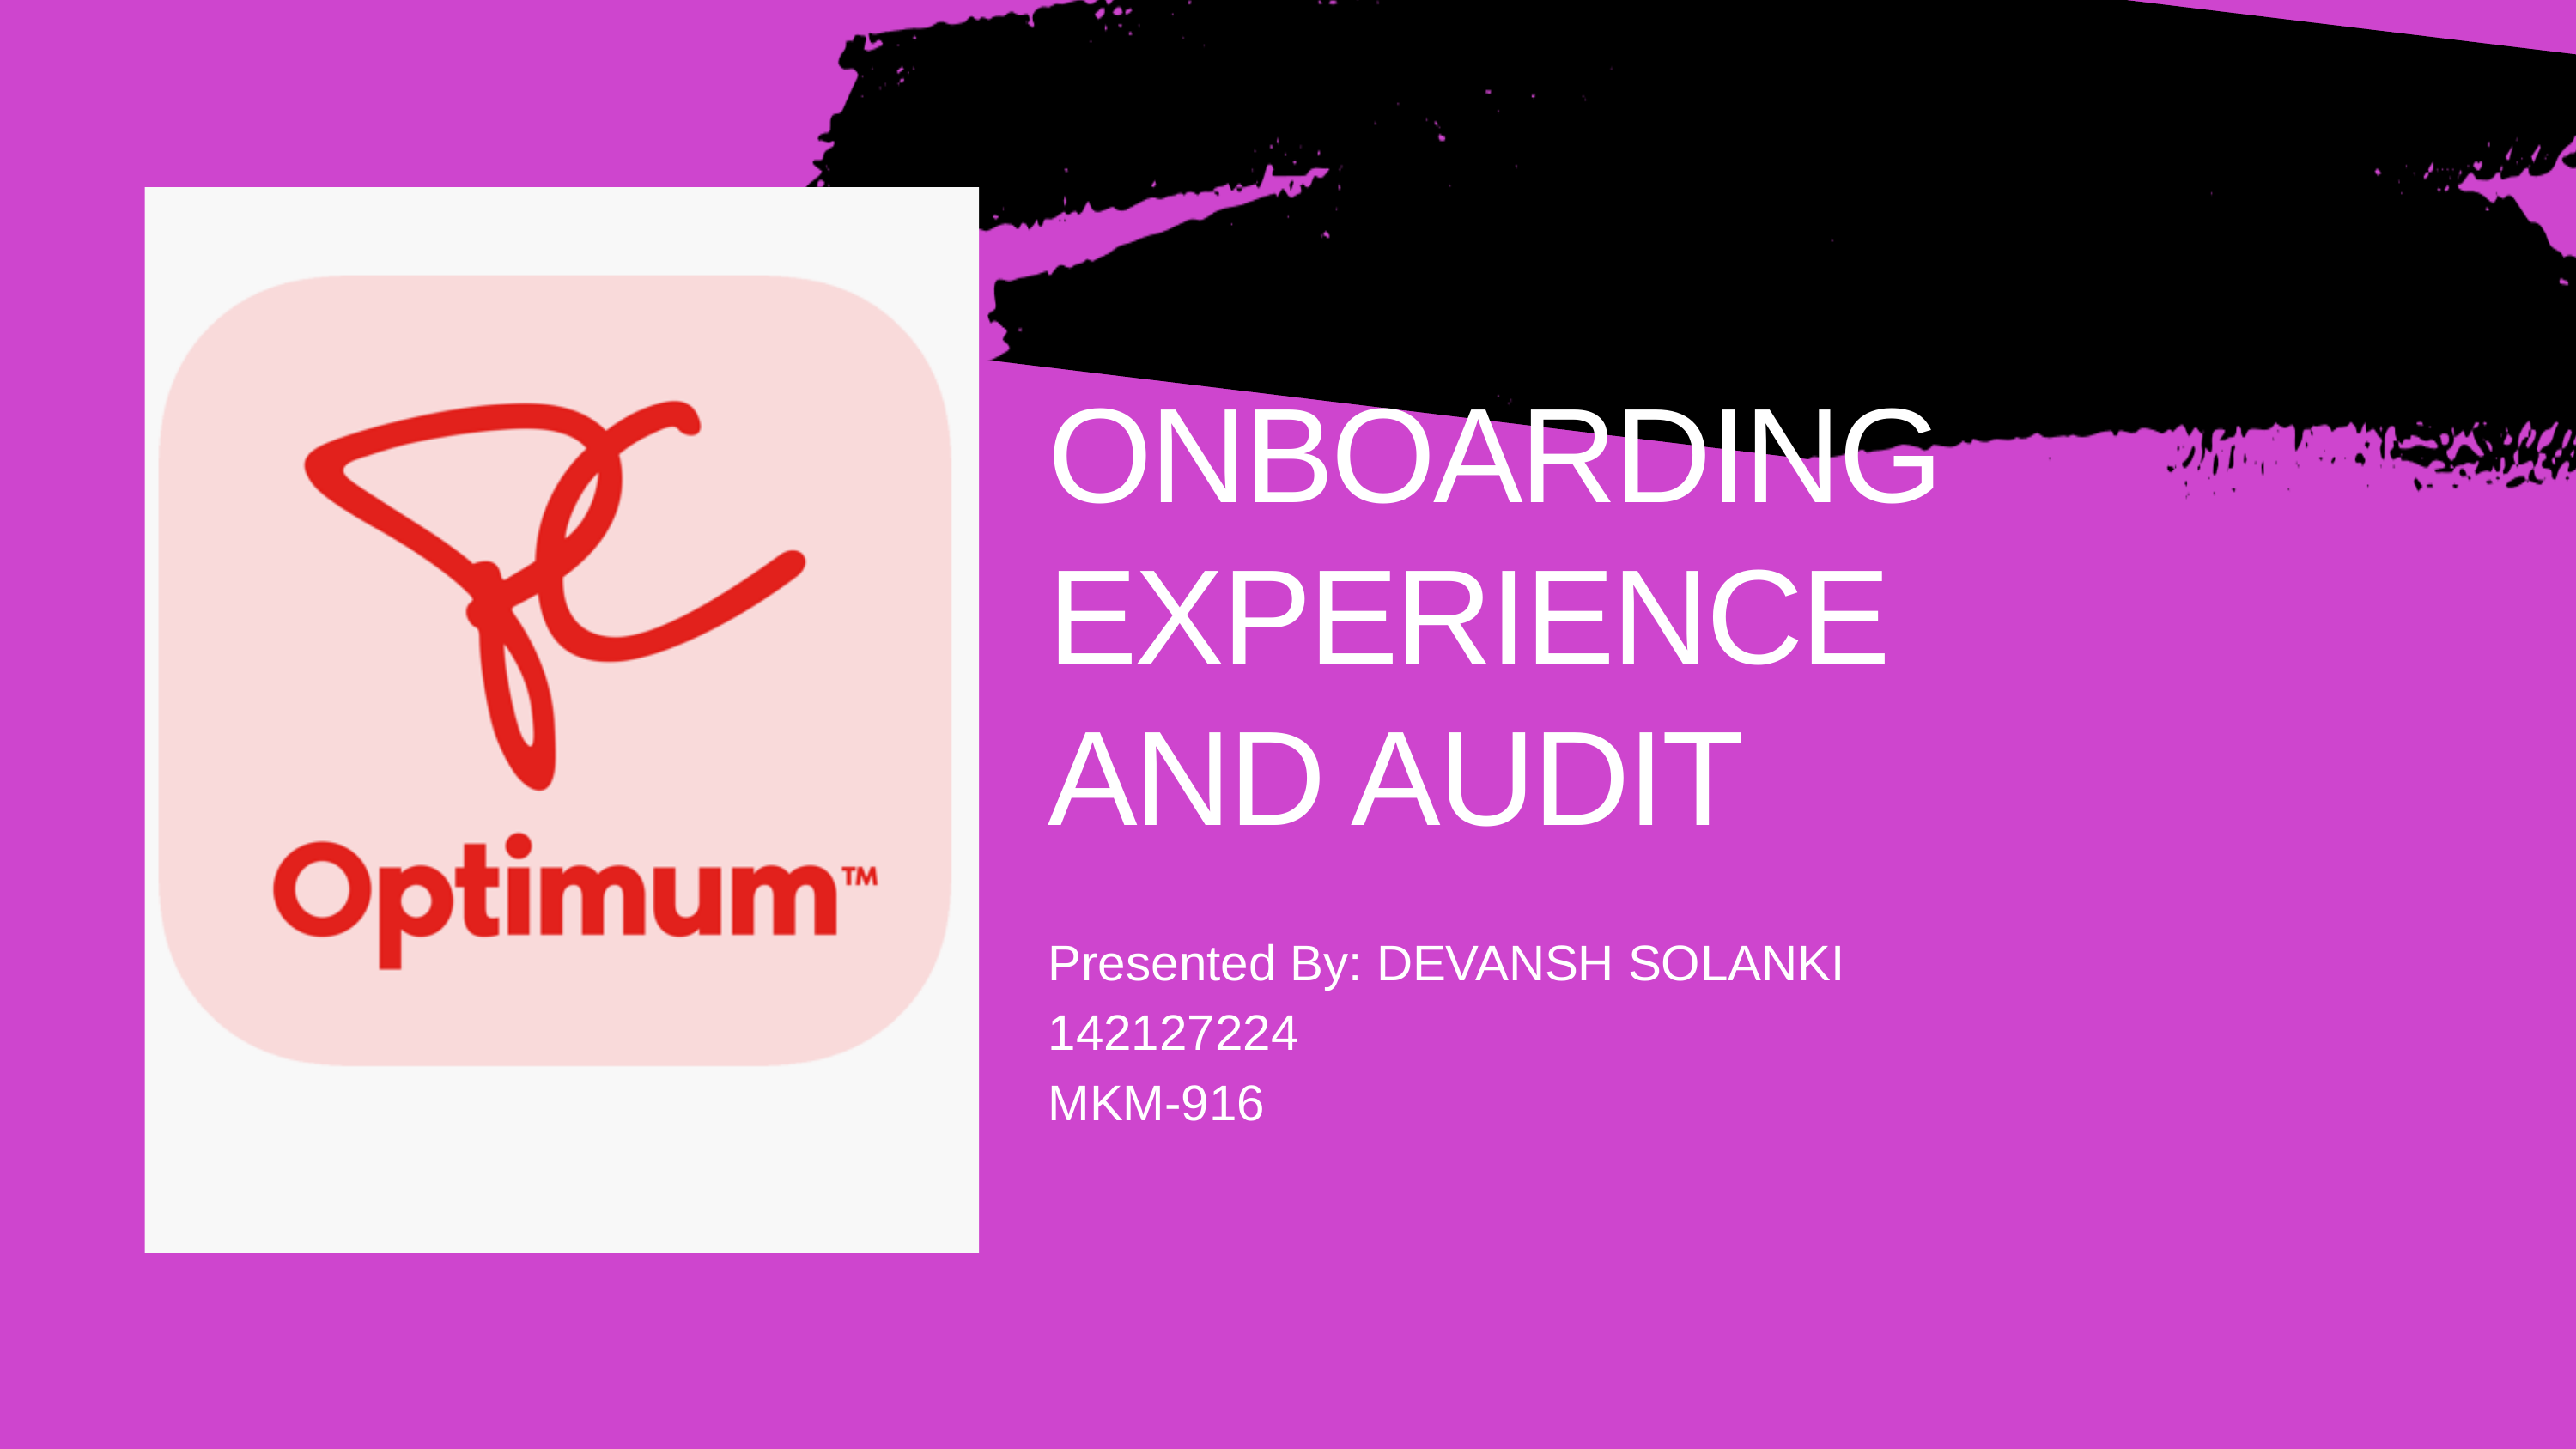

ONBOARDING EXPERIENCE
AND AUDIT
Presented By: DEVANSH SOLANKI
142127224
MKM-916